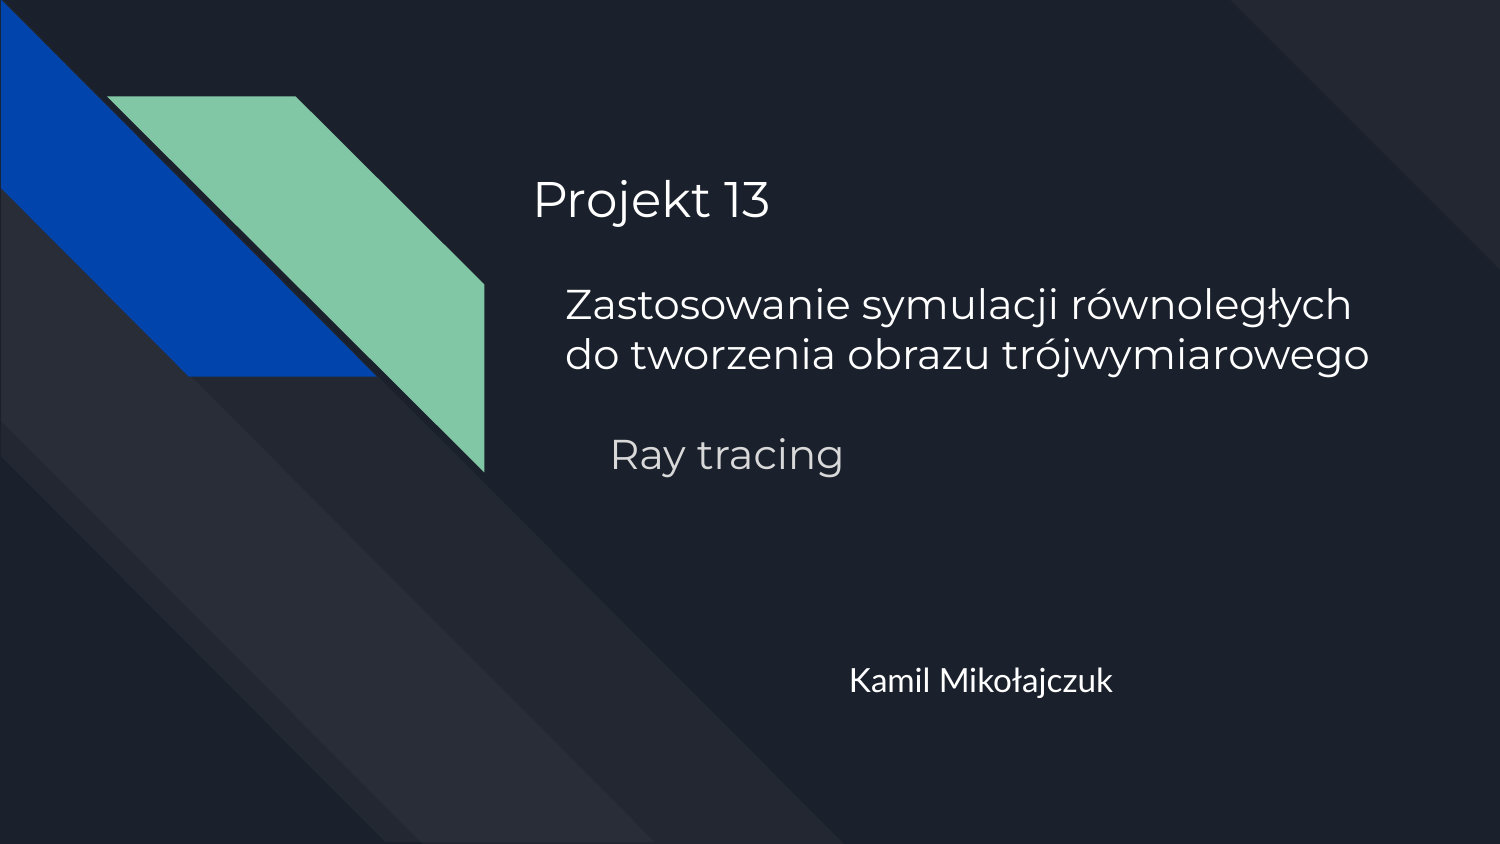

# Projekt 13
   Zastosowanie symulacji równoległych
   do tworzenia obrazu trójwymiarowego
       Ray tracing
Kamil Mikołajczuk